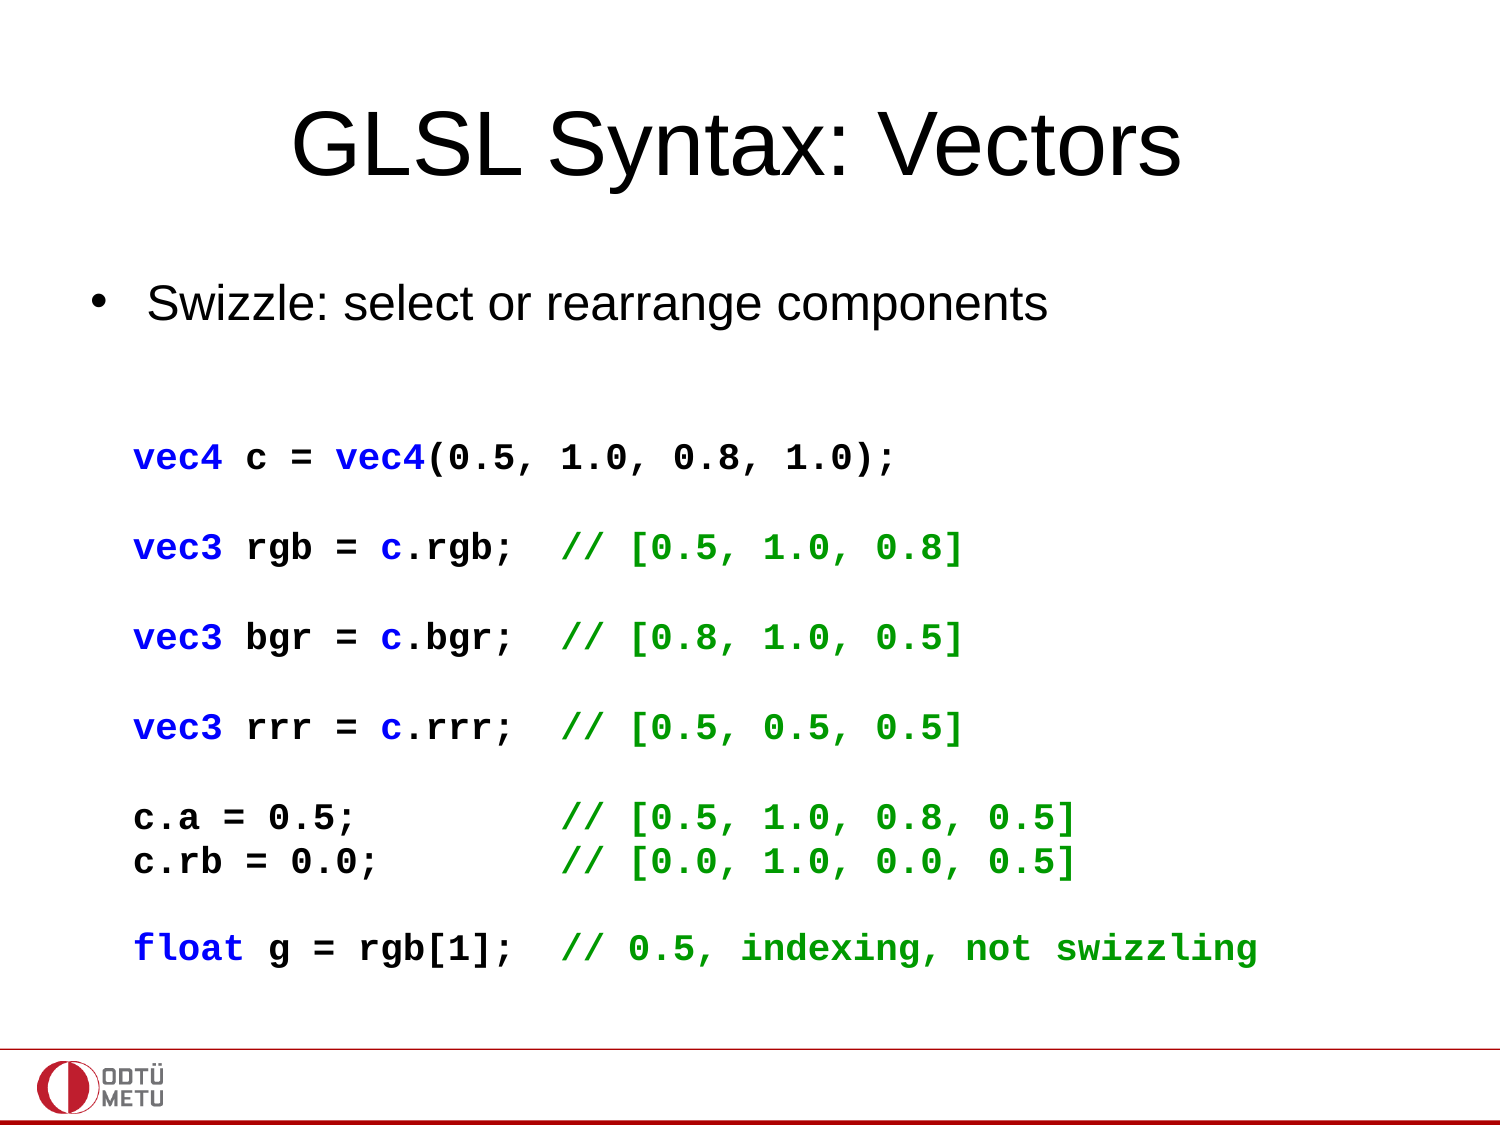

# GLSL Syntax: Vectors
Swizzle: select or rearrange components

vec4 c = vec4(0.5, 1.0, 0.8, 1.0);

vec3 rgb = c.rgb;  // [0.5, 1.0, 0.8]

vec3 bgr = c.bgr;  // [0.8, 1.0, 0.5]

vec3 rrr = c.rrr;  // [0.5, 0.5, 0.5]

c.a = 0.5;         // [0.5, 1.0, 0.8, 0.5]
c.rb = 0.0;        // [0.0, 1.0, 0.0, 0.5]

float g = rgb[1];  // 0.5, indexing, not swizzling